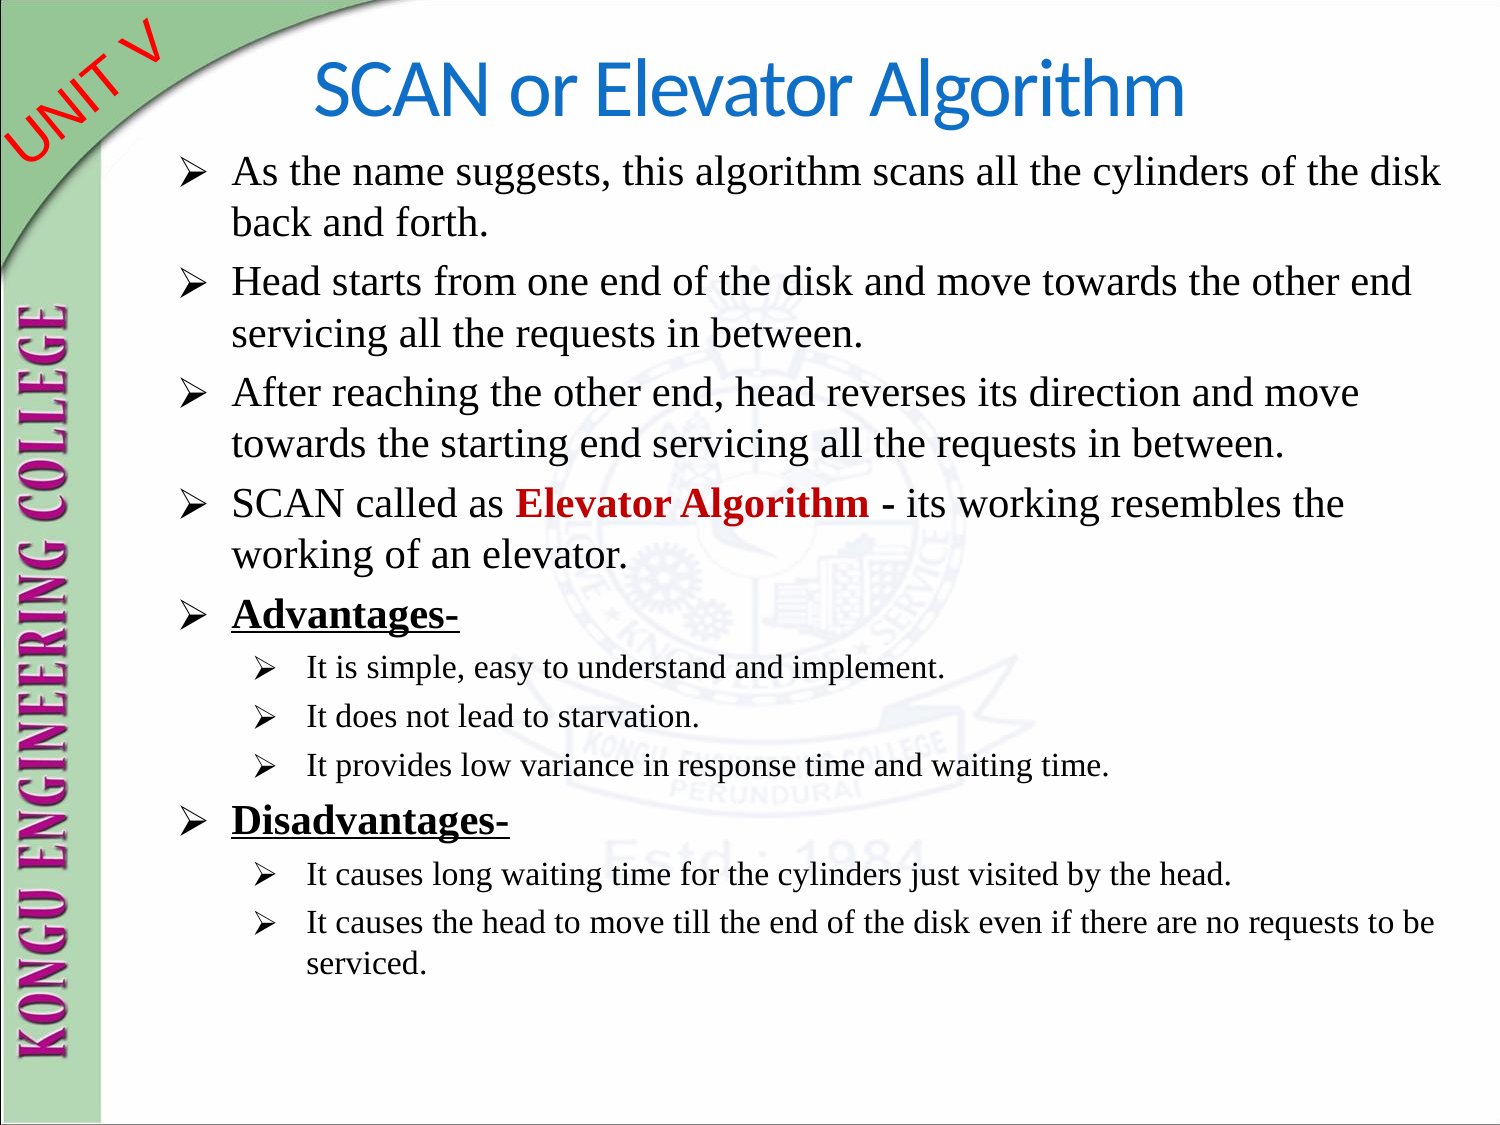

# SCAN or Elevator Algorithm
As the name suggests, this algorithm scans all the cylinders of the disk back and forth.
Head starts from one end of the disk and move towards the other end servicing all the requests in between.
After reaching the other end, head reverses its direction and move towards the starting end servicing all the requests in between.
SCAN called as Elevator Algorithm - its working resembles the working of an elevator.
Advantages-
It is simple, easy to understand and implement.
It does not lead to starvation.
It provides low variance in response time and waiting time.
Disadvantages-
It causes long waiting time for the cylinders just visited by the head.
It causes the head to move till the end of the disk even if there are no requests to be serviced.